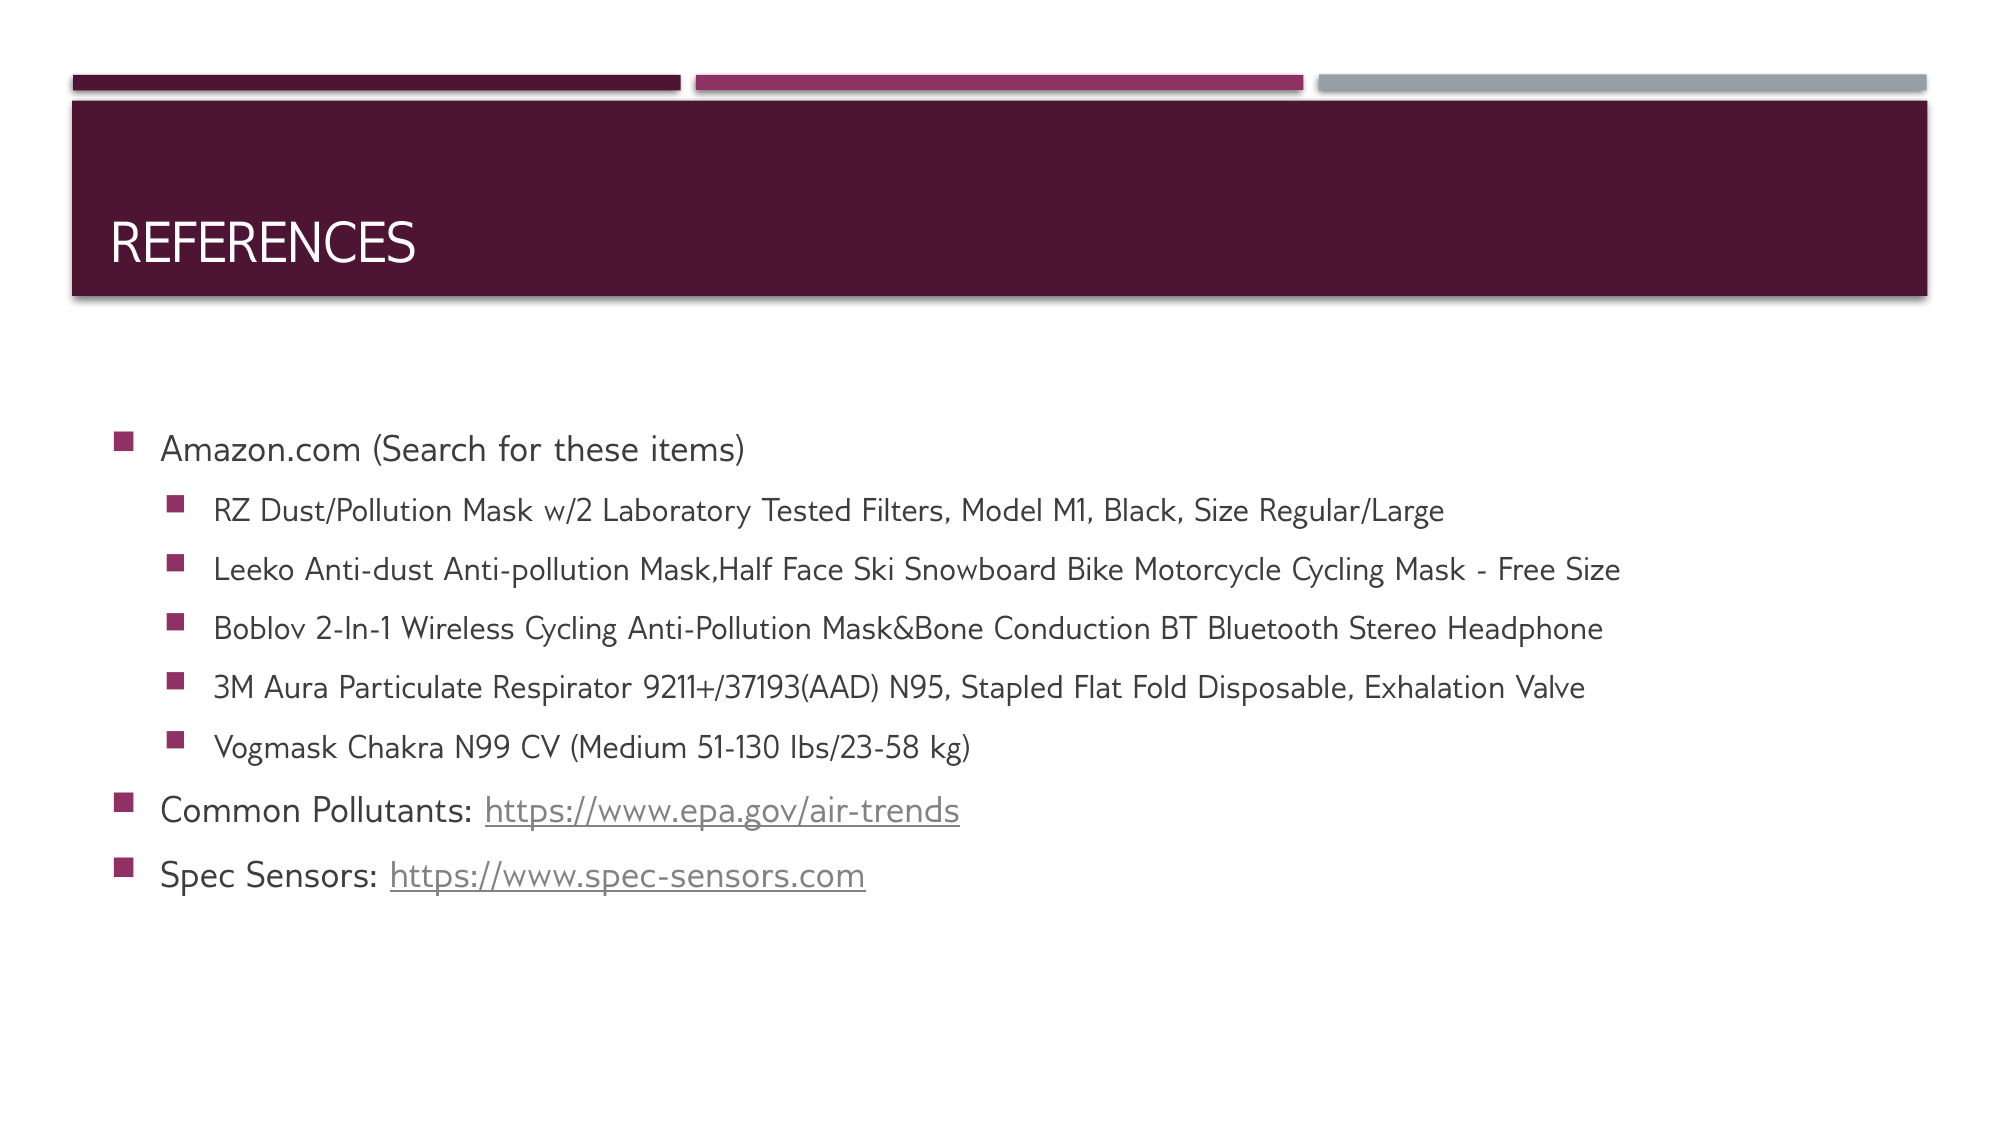

# References
Amazon.com (Search for these items)
RZ Dust/Pollution Mask w/2 Laboratory Tested Filters, Model M1, Black, Size Regular/Large
Leeko Anti-dust Anti-pollution Mask,Half Face Ski Snowboard Bike Motorcycle Cycling Mask - Free Size
Boblov 2-In-1 Wireless Cycling Anti-Pollution Mask&Bone Conduction BT Bluetooth Stereo Headphone
3M Aura Particulate Respirator 9211+/37193(AAD) N95, Stapled Flat Fold Disposable, Exhalation Valve
Vogmask Chakra N99 CV (Medium 51-130 lbs/23-58 kg)
Common Pollutants: https://www.epa.gov/air-trends
Spec Sensors: https://www.spec-sensors.com